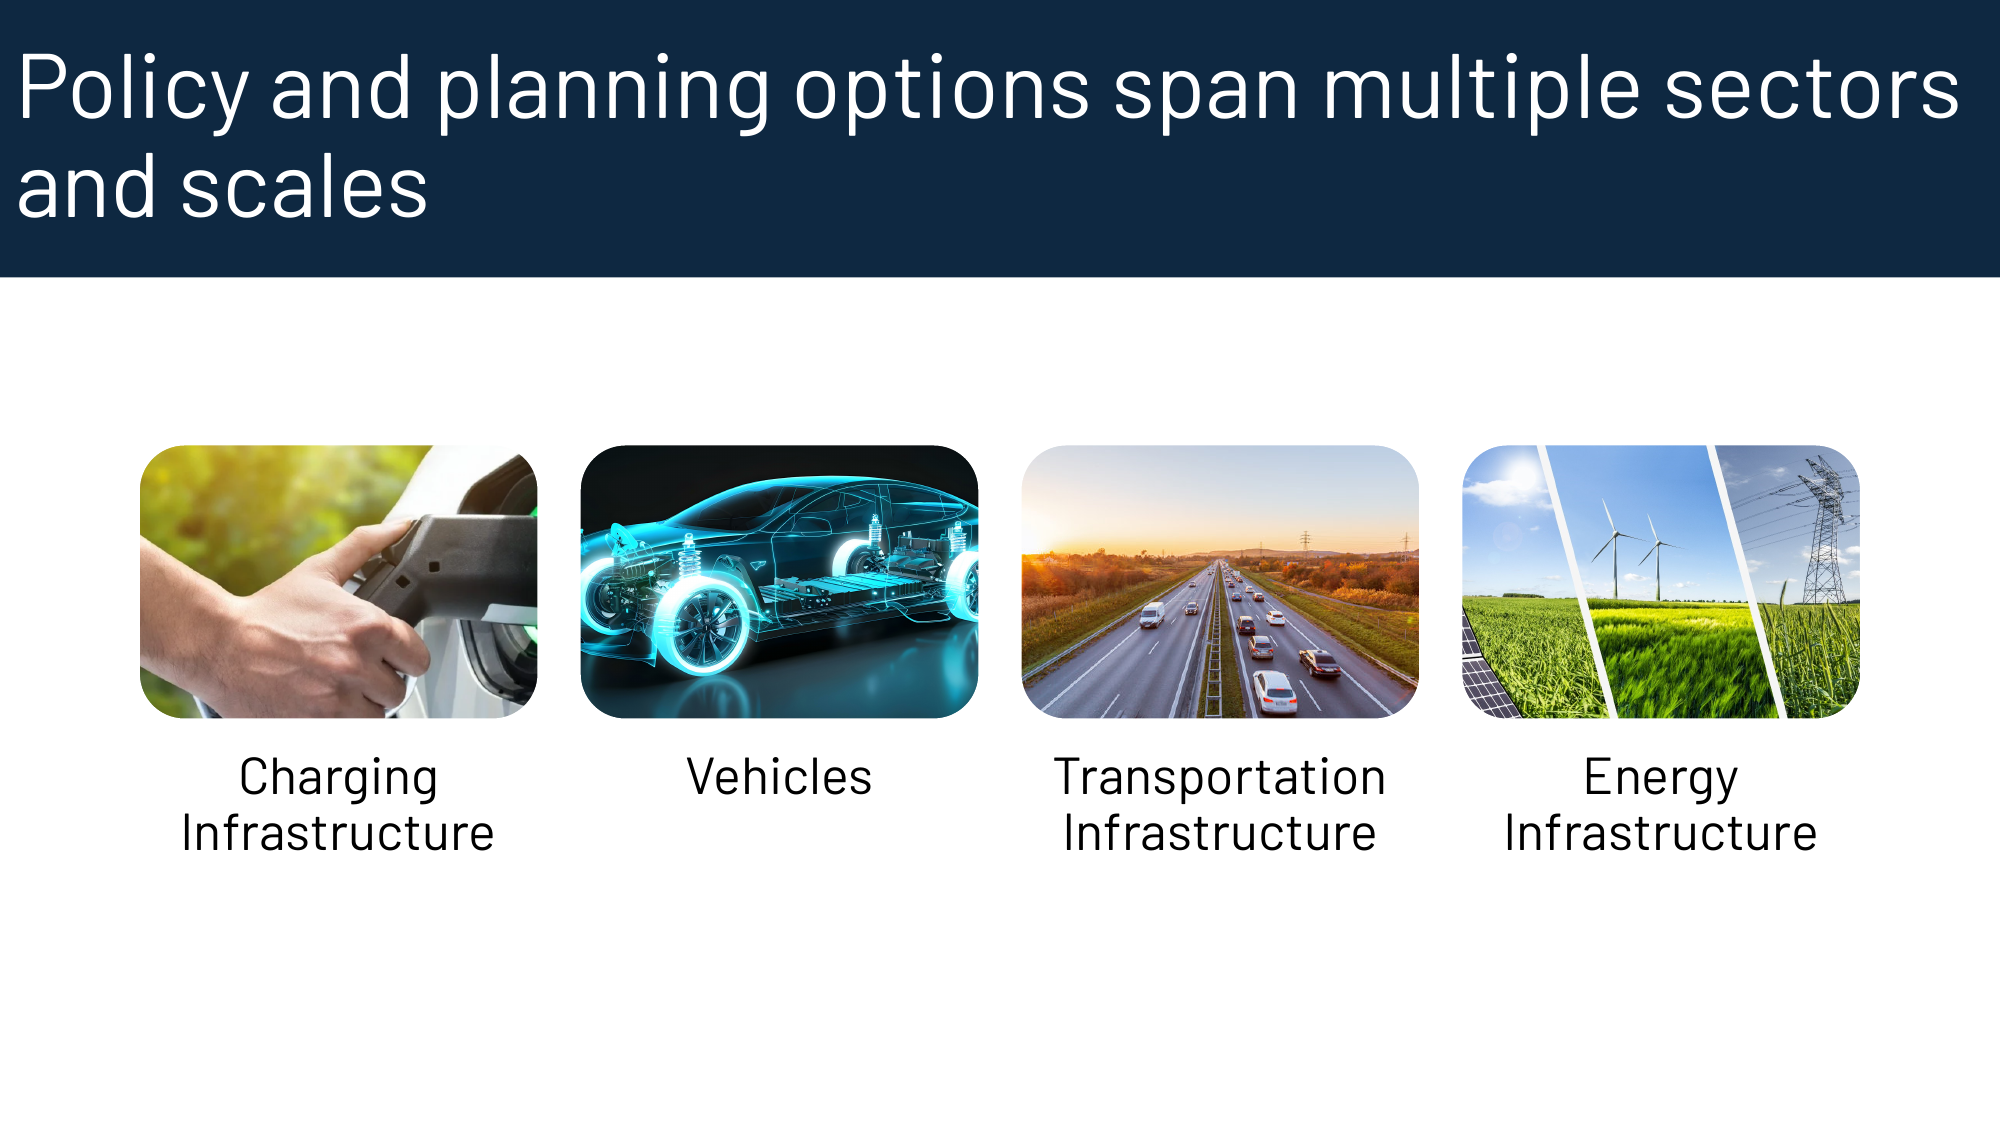

# Policy and planning options span multiple sectors and scales
Charging Infrastructure
Vehicles
Transportation Infrastructure
Energy Infrastructure